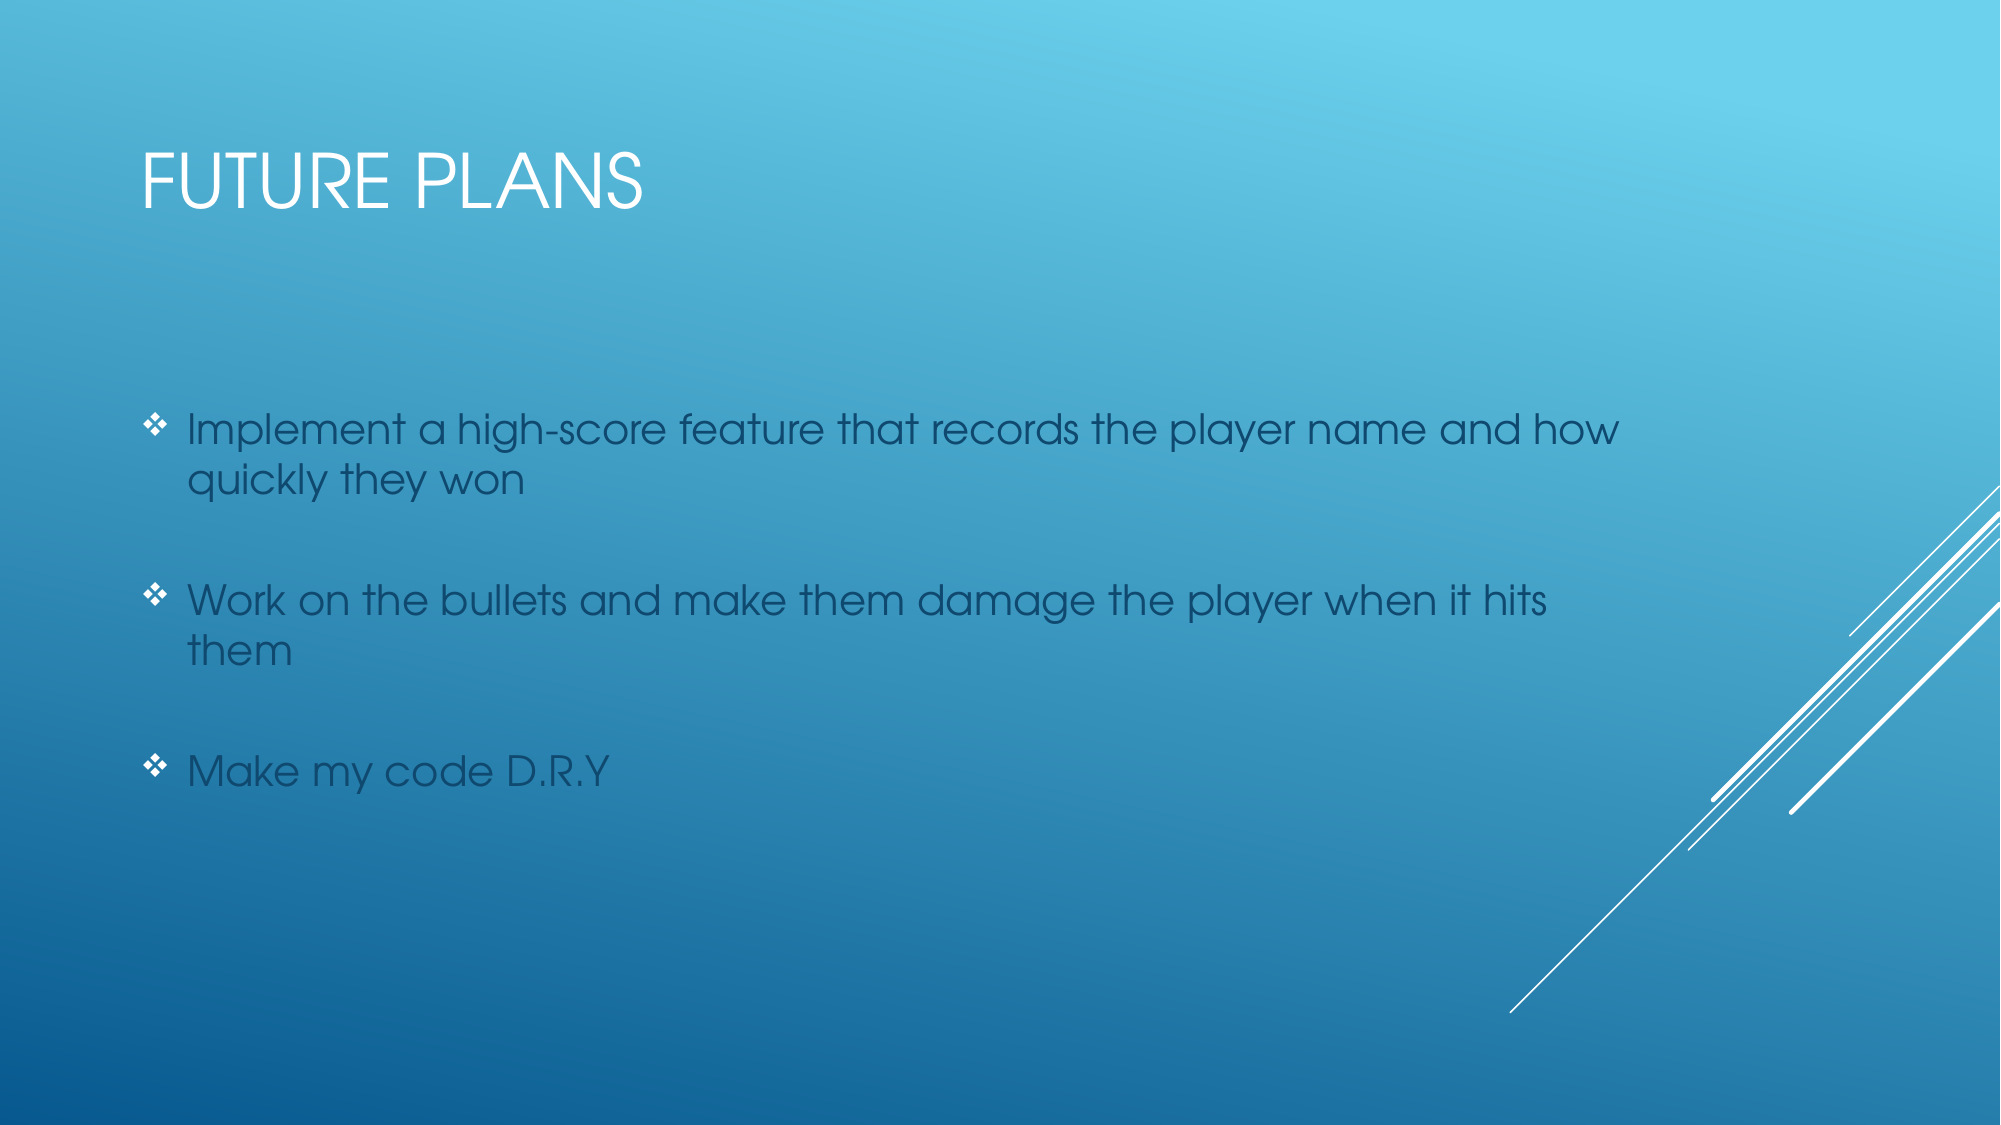

# Future plans
Implement a high-score feature that records the player name and how quickly they won
Work on the bullets and make them damage the player when it hits them
Make my code D.R.Y